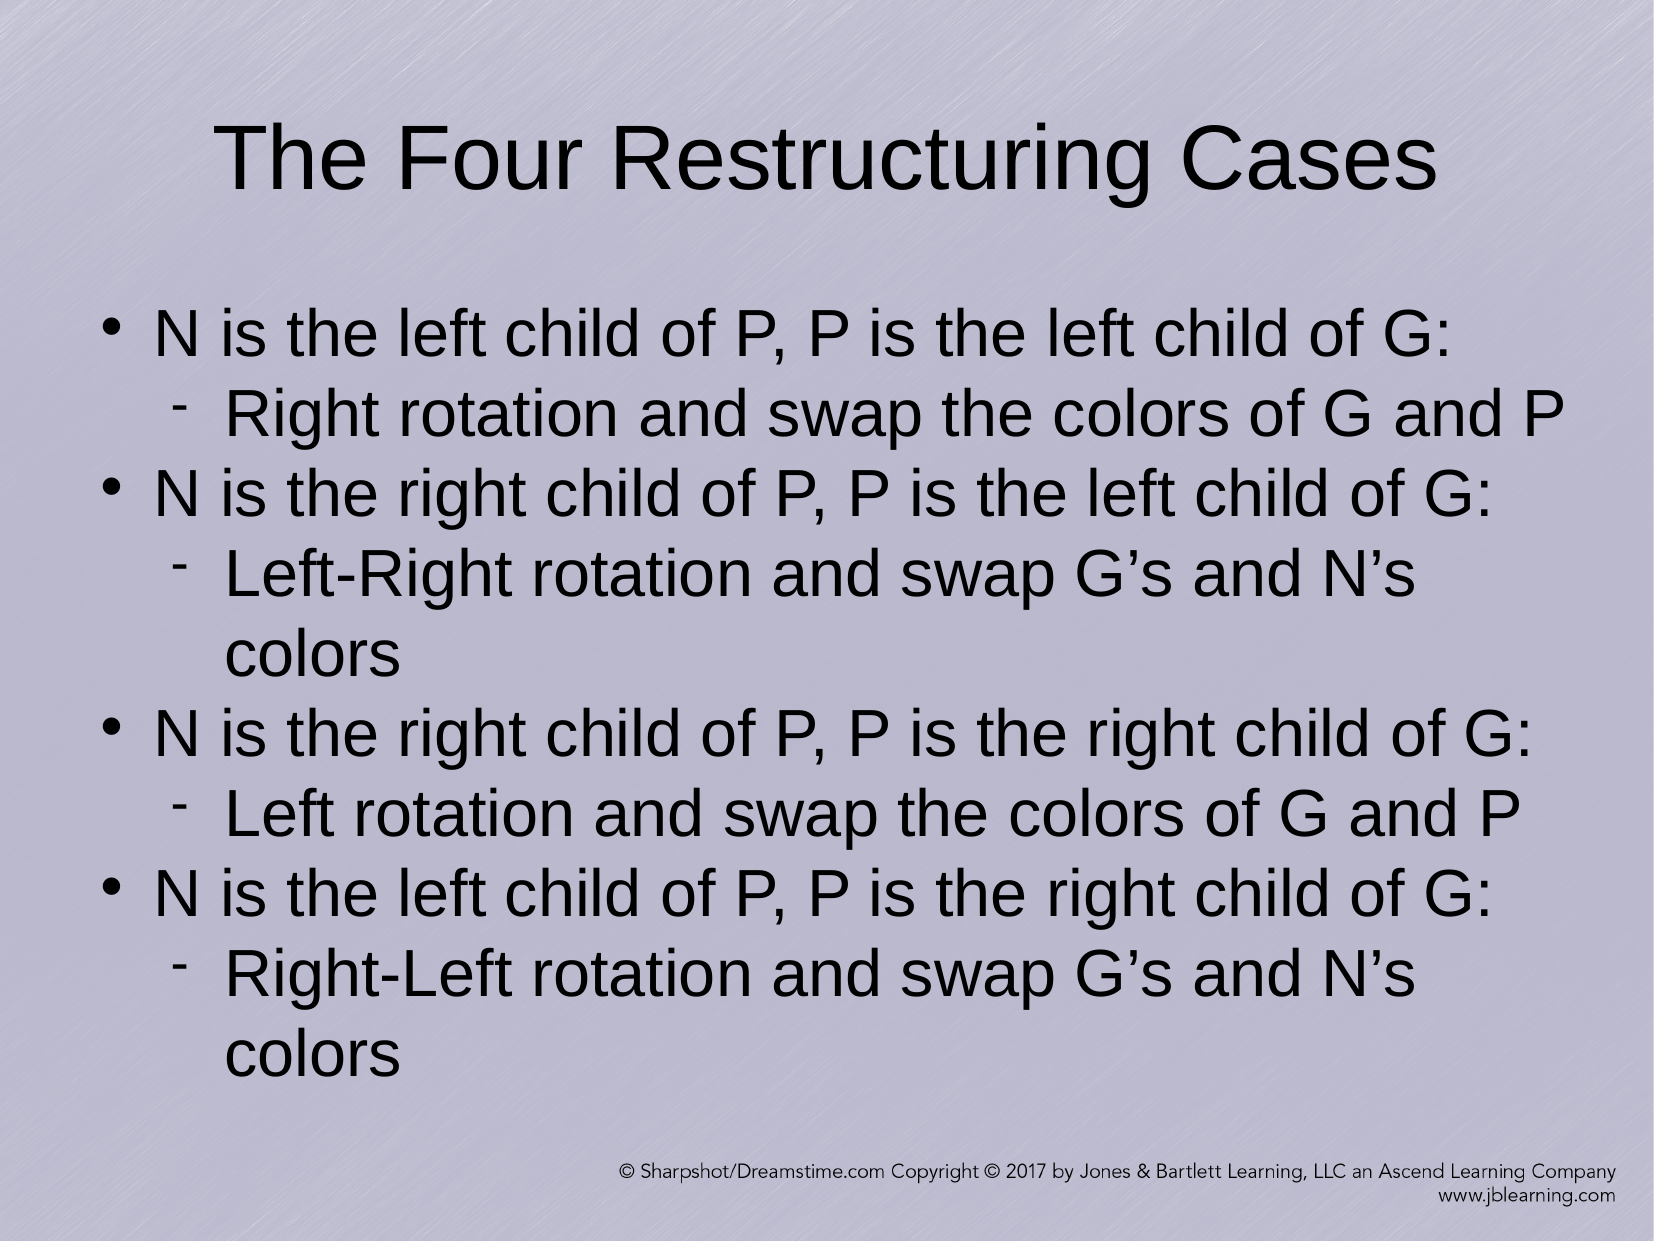

The Four Restructuring Cases
N is the left child of P, P is the left child of G:
Right rotation and swap the colors of G and P
N is the right child of P, P is the left child of G:
Left-Right rotation and swap G’s and N’s colors
N is the right child of P, P is the right child of G:
Left rotation and swap the colors of G and P
N is the left child of P, P is the right child of G:
Right-Left rotation and swap G’s and N’s colors